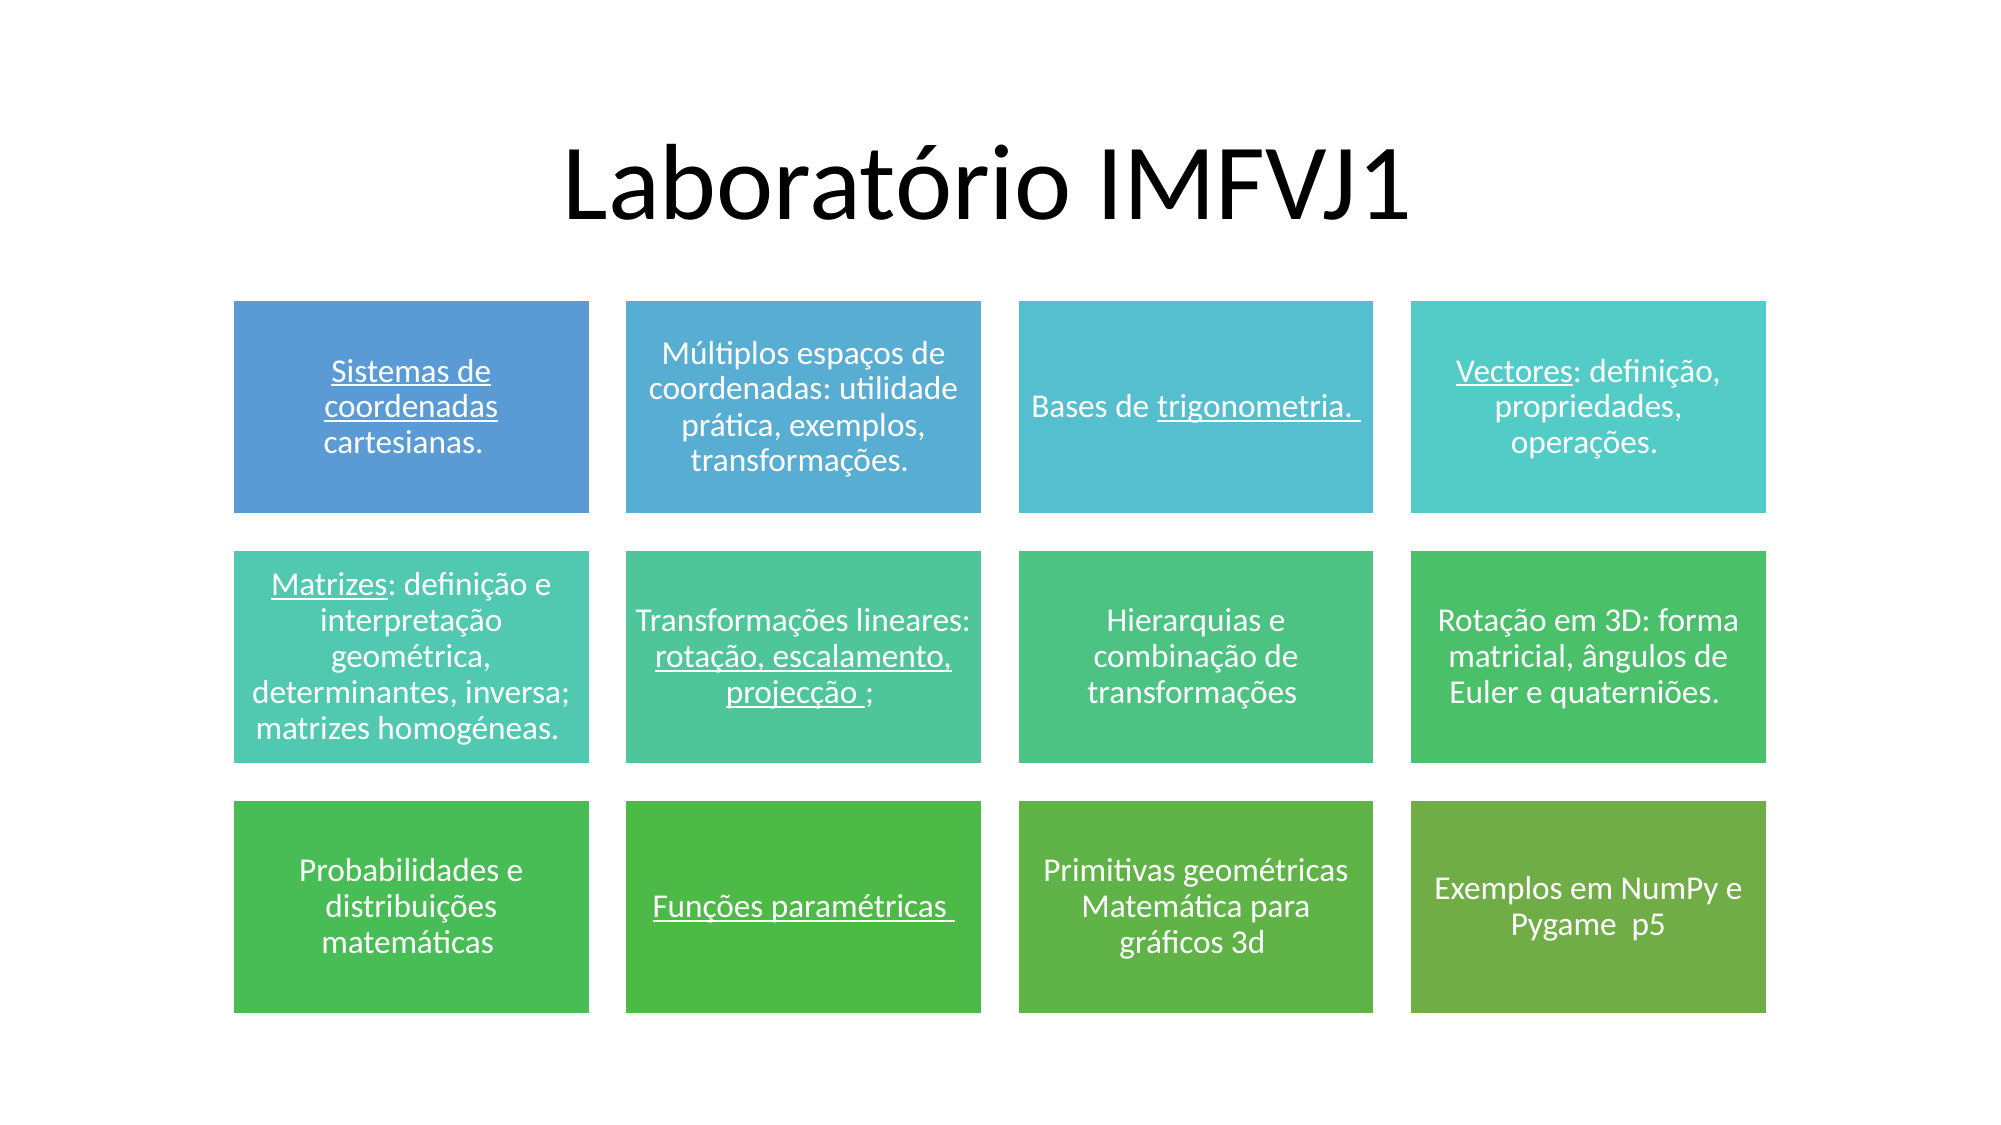

# Laboratório IMFVJ1
Sistemas de coordenadas cartesianas.
Múltiplos espaços de coordenadas: utilidade prática, exemplos, transformações.
Bases de trigonometria.
Vectores: definição, propriedades, operações.
Matrizes: definição e interpretação geométrica, determinantes, inversa; matrizes homogéneas.
Transformações lineares: rotação, escalamento, projecção ;
Hierarquias e combinação de transformações
Rotação em 3D: forma matricial, ângulos de Euler e quaterniões.
Probabilidades e distribuições matemáticas
Funções paramétricas
Primitivas geométricas Matemática para gráficos 3d
Exemplos em NumPy e Pygame  p5